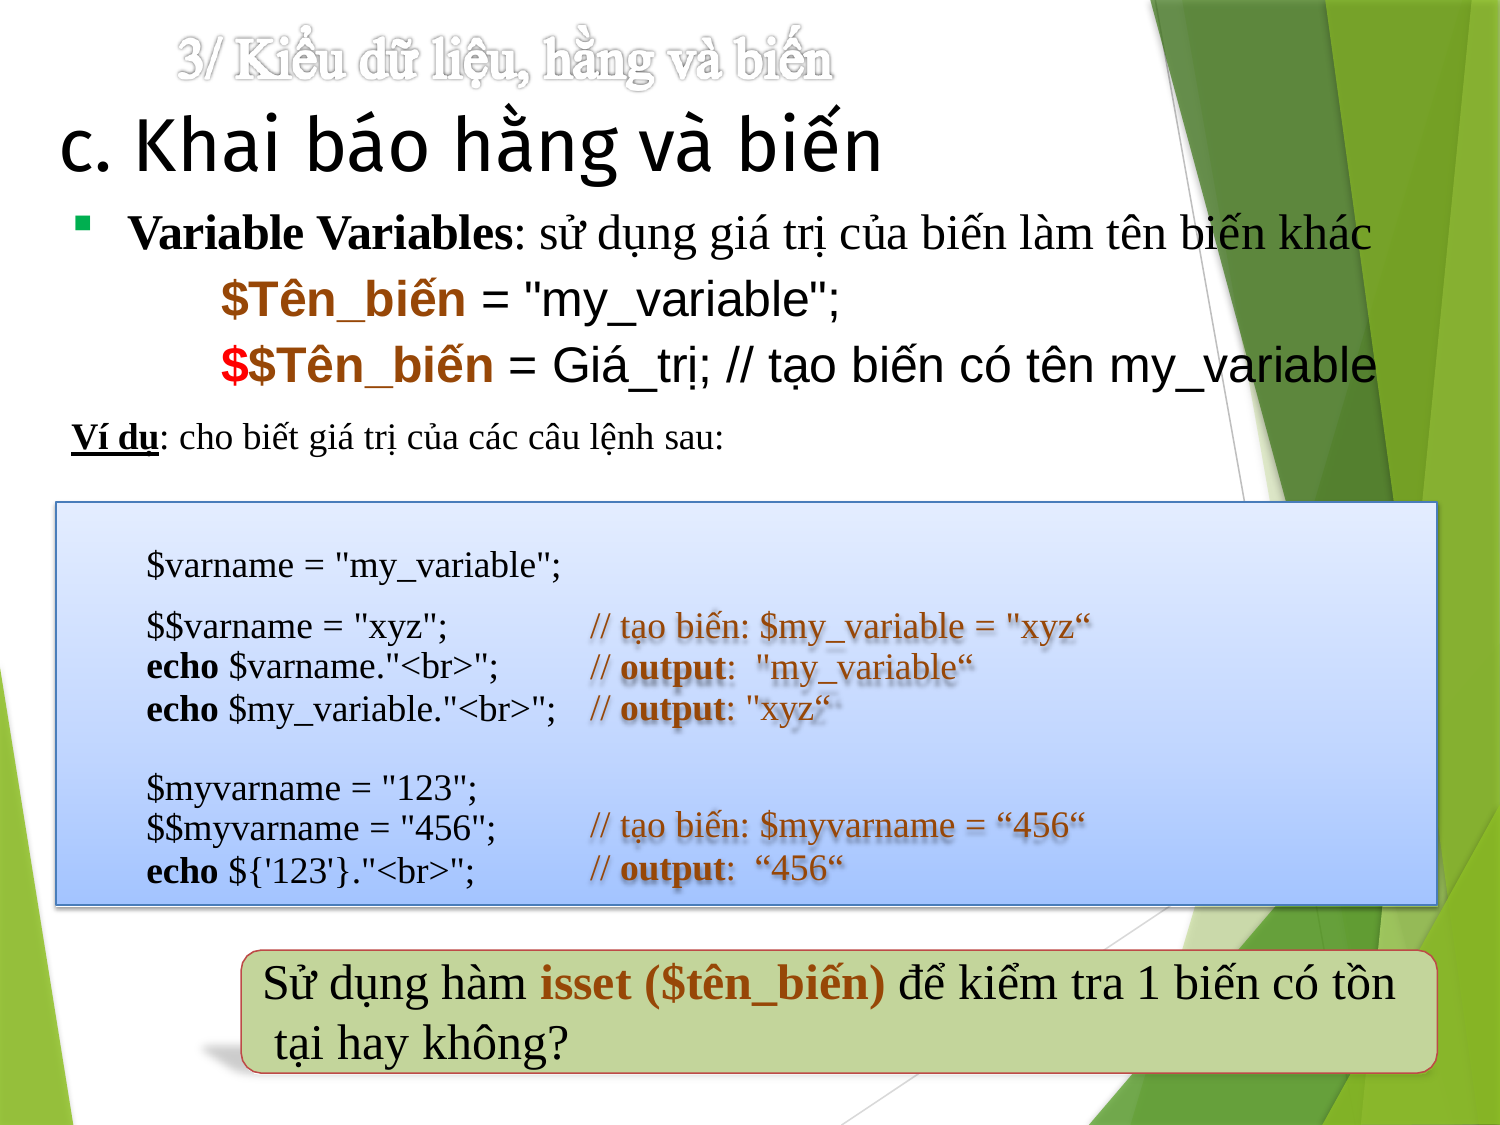

# c. Khai báo hằng và biến
Variable Variables: sử dụng giá trị của biến làm tên biến khác
$Tên_biến = "my_variable";
$$Tên_biến = Giá_trị; // tạo biến có tên my_variable
Ví dụ: cho biết giá trị của các câu lệnh sau:

$varname = "my_variable";

// tạo biến: $my_variable = "xyz“
// output: "my_variable“
// output: "xyz“
$$varname = "xyz";
echo $varname."<br>";
echo $my_variable."<br>";
$myvarname = "123";
$$myvarname = "456";
echo ${'123'}."<br>";

// tạo biến: $myvarname = “456“
// output: “456“
Sử dụng hàm isset ($tên_biến) để kiểm tra 1 biến có tồn  tại hay không?